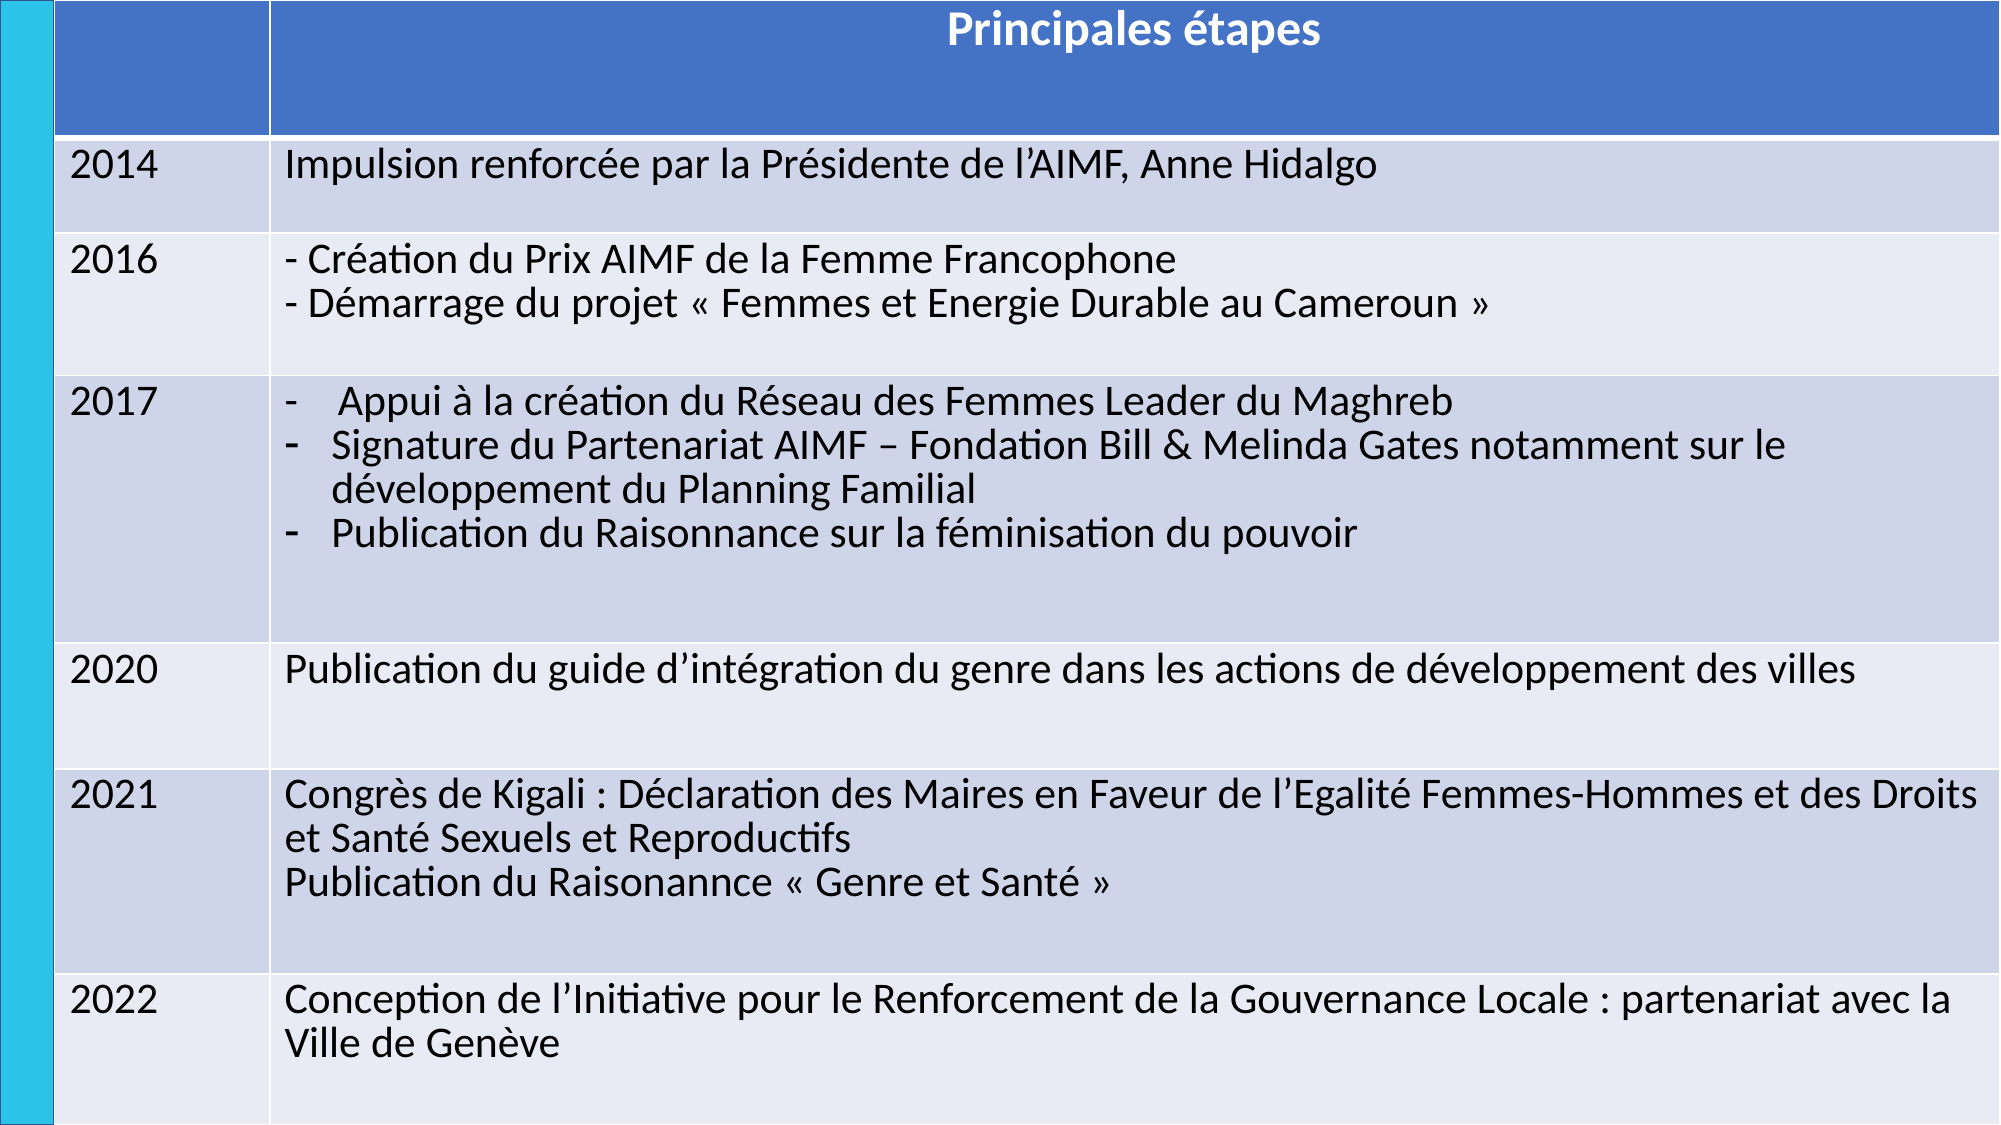

|  | Principales étapes |
| --- | --- |
| 2014 | Impulsion renforcée par la Présidente de l’AIMF, Anne Hidalgo |
| 2016 | - Création du Prix AIMF de la Femme Francophone - Démarrage du projet « Femmes et Energie Durable au Cameroun » |
| 2017 | - Appui à la création du Réseau des Femmes Leader du Maghreb Signature du Partenariat AIMF – Fondation Bill & Melinda Gates notamment sur le développement du Planning Familial Publication du Raisonnance sur la féminisation du pouvoir |
| 2020 | Publication du guide d’intégration du genre dans les actions de développement des villes |
| 2021 | Congrès de Kigali : Déclaration des Maires en Faveur de l’Egalité Femmes-Hommes et des Droits et Santé Sexuels et Reproductifs Publication du Raisonannce « Genre et Santé » |
| 2022 | Conception de l’Initiative pour le Renforcement de la Gouvernance Locale : partenariat avec la Ville de Genève |